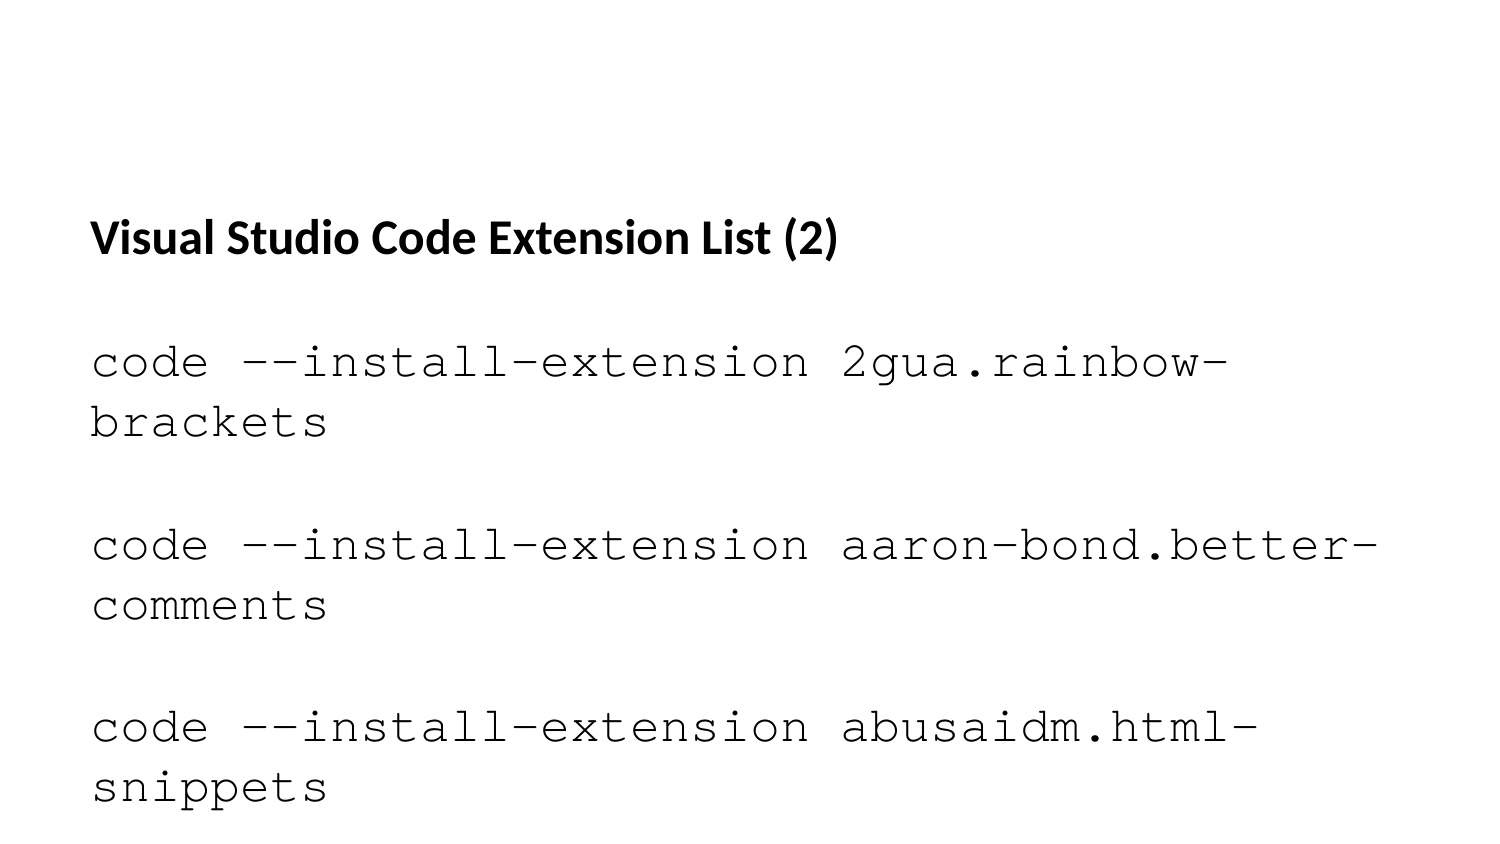

Visual Studio Code Extension List (2)
code --install-extension 2gua.rainbow-brackets
code --install-extension aaron-bond.better-comments
code --install-extension abusaidm.html-snippets
code --install-extension ACharLuk.easy-cpp-projects
code --install-extension chris-noring.node-snippets
code --install-extension cschlosser.doxdocgen
code --install-extension csholmq.excel-to-markdown-table
code --install-extension DaChuiOpenSource.FreeMind
code --install-extension dannysteenman.cloudformation-yaml-snippets
code --install-extension Dart-Code.dart-code
code --install-extension Dart-Code.flutter
code --install-extension digized.umple
code --install-extension DotJoshJohnson.xml
code --install-extension DougFinke.vscode-pandoc
code --install-extension dzhavat.bracket-pair-toggler
code --install-extension esbenp.prettier-vscode
code --install-extension formulahendry.dotnet
code --install-extension franneck94.c-cpp-runner
code --install-extension gcc.